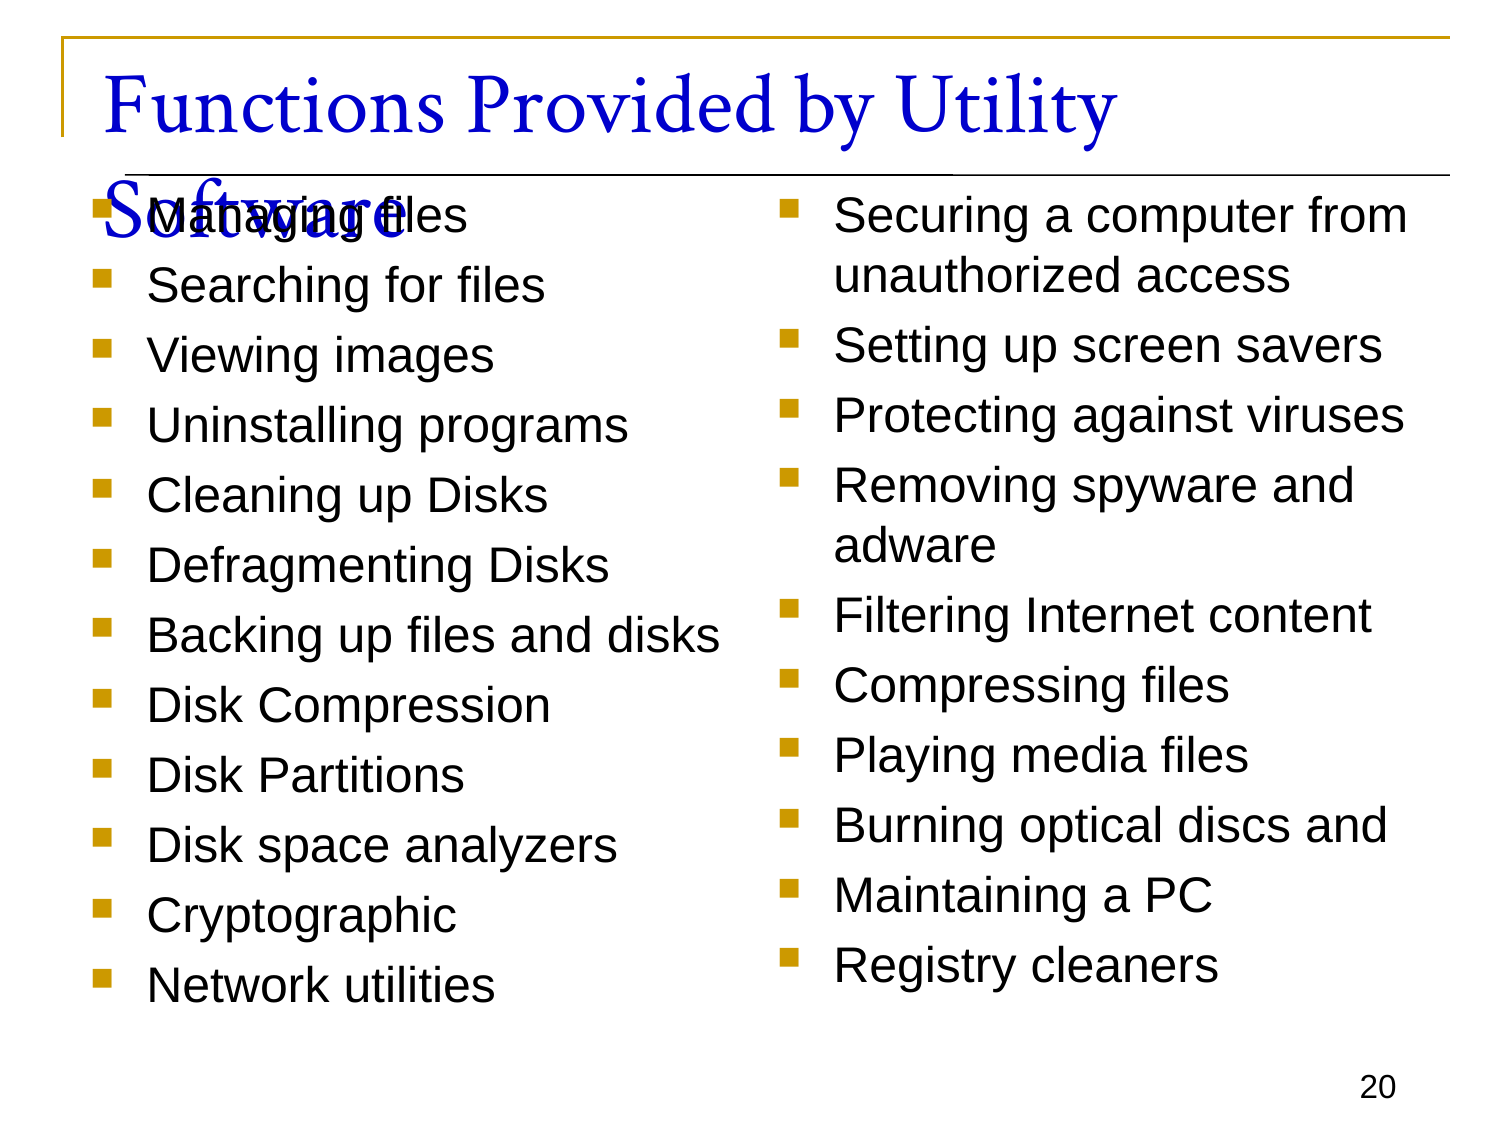

# Functions Provided by Utility Software
Managing files
Searching for files
Viewing images
Uninstalling programs
Cleaning up Disks
Defragmenting Disks
Backing up files and disks
Disk Compression
Disk Partitions
Disk space analyzers
Cryptographic
Network utilities
Securing a computer from unauthorized access
Setting up screen savers
Protecting against viruses
Removing spyware and adware
Filtering Internet content
Compressing files
Playing media files
Burning optical discs and
Maintaining a PC
Registry cleaners